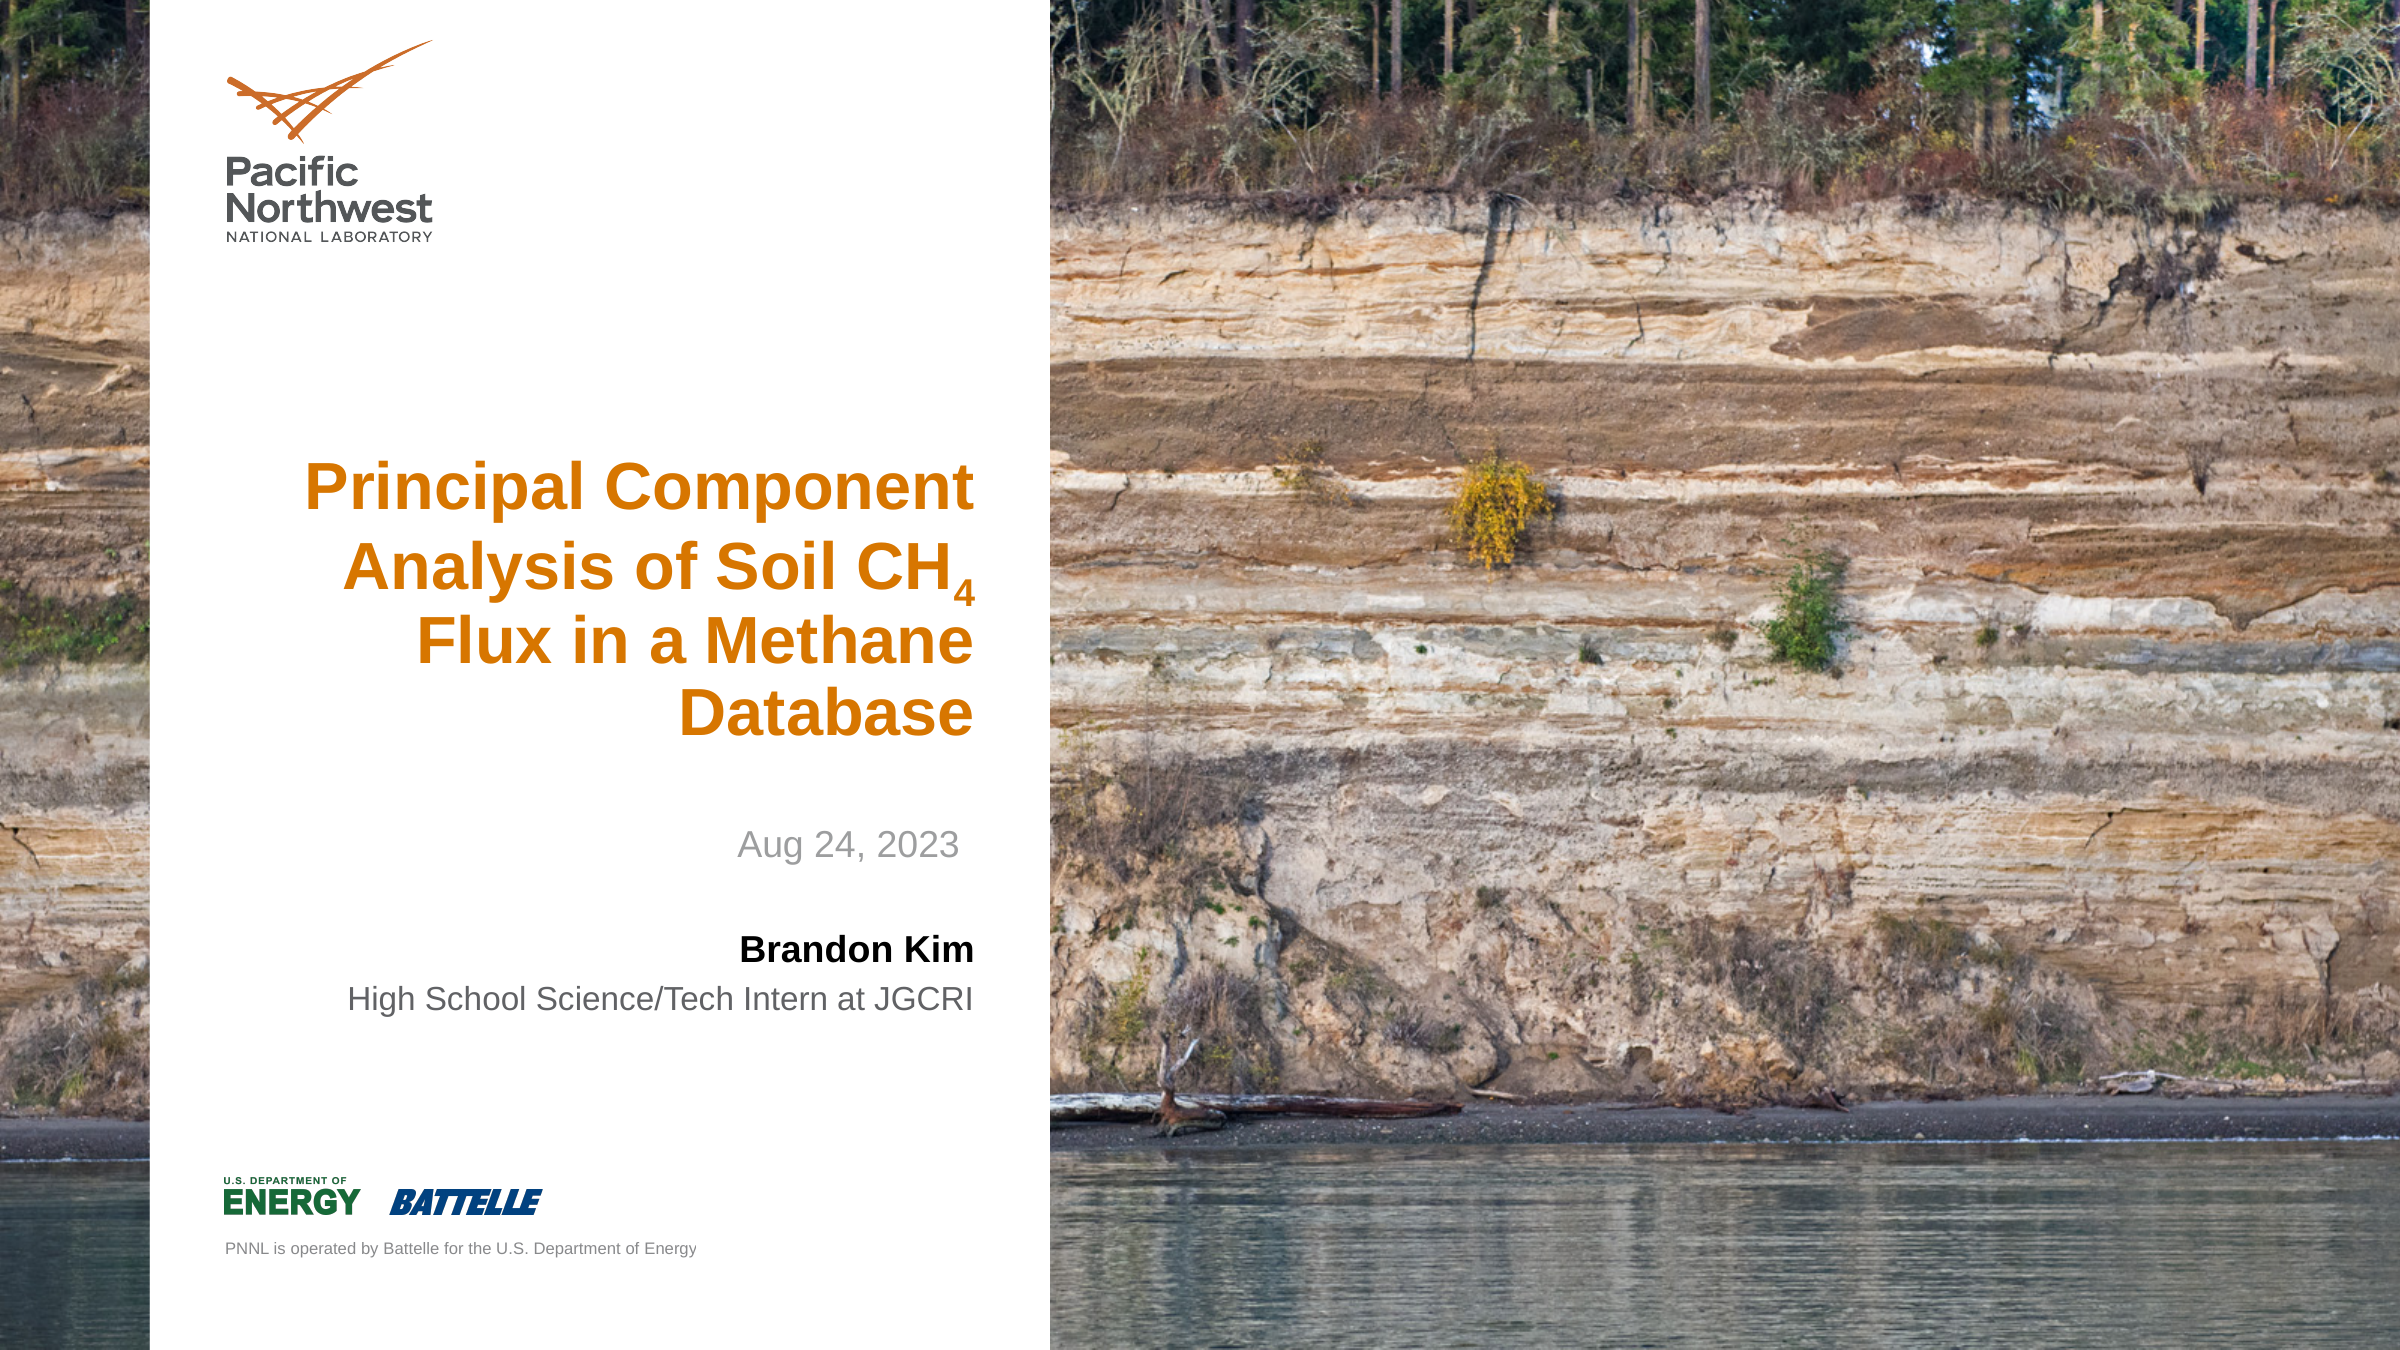

# Principal Component Analysis of Soil CH4 Flux in a Methane Database
Aug 24, 2023
Brandon Kim

High School Science/Tech Intern at JGCRI